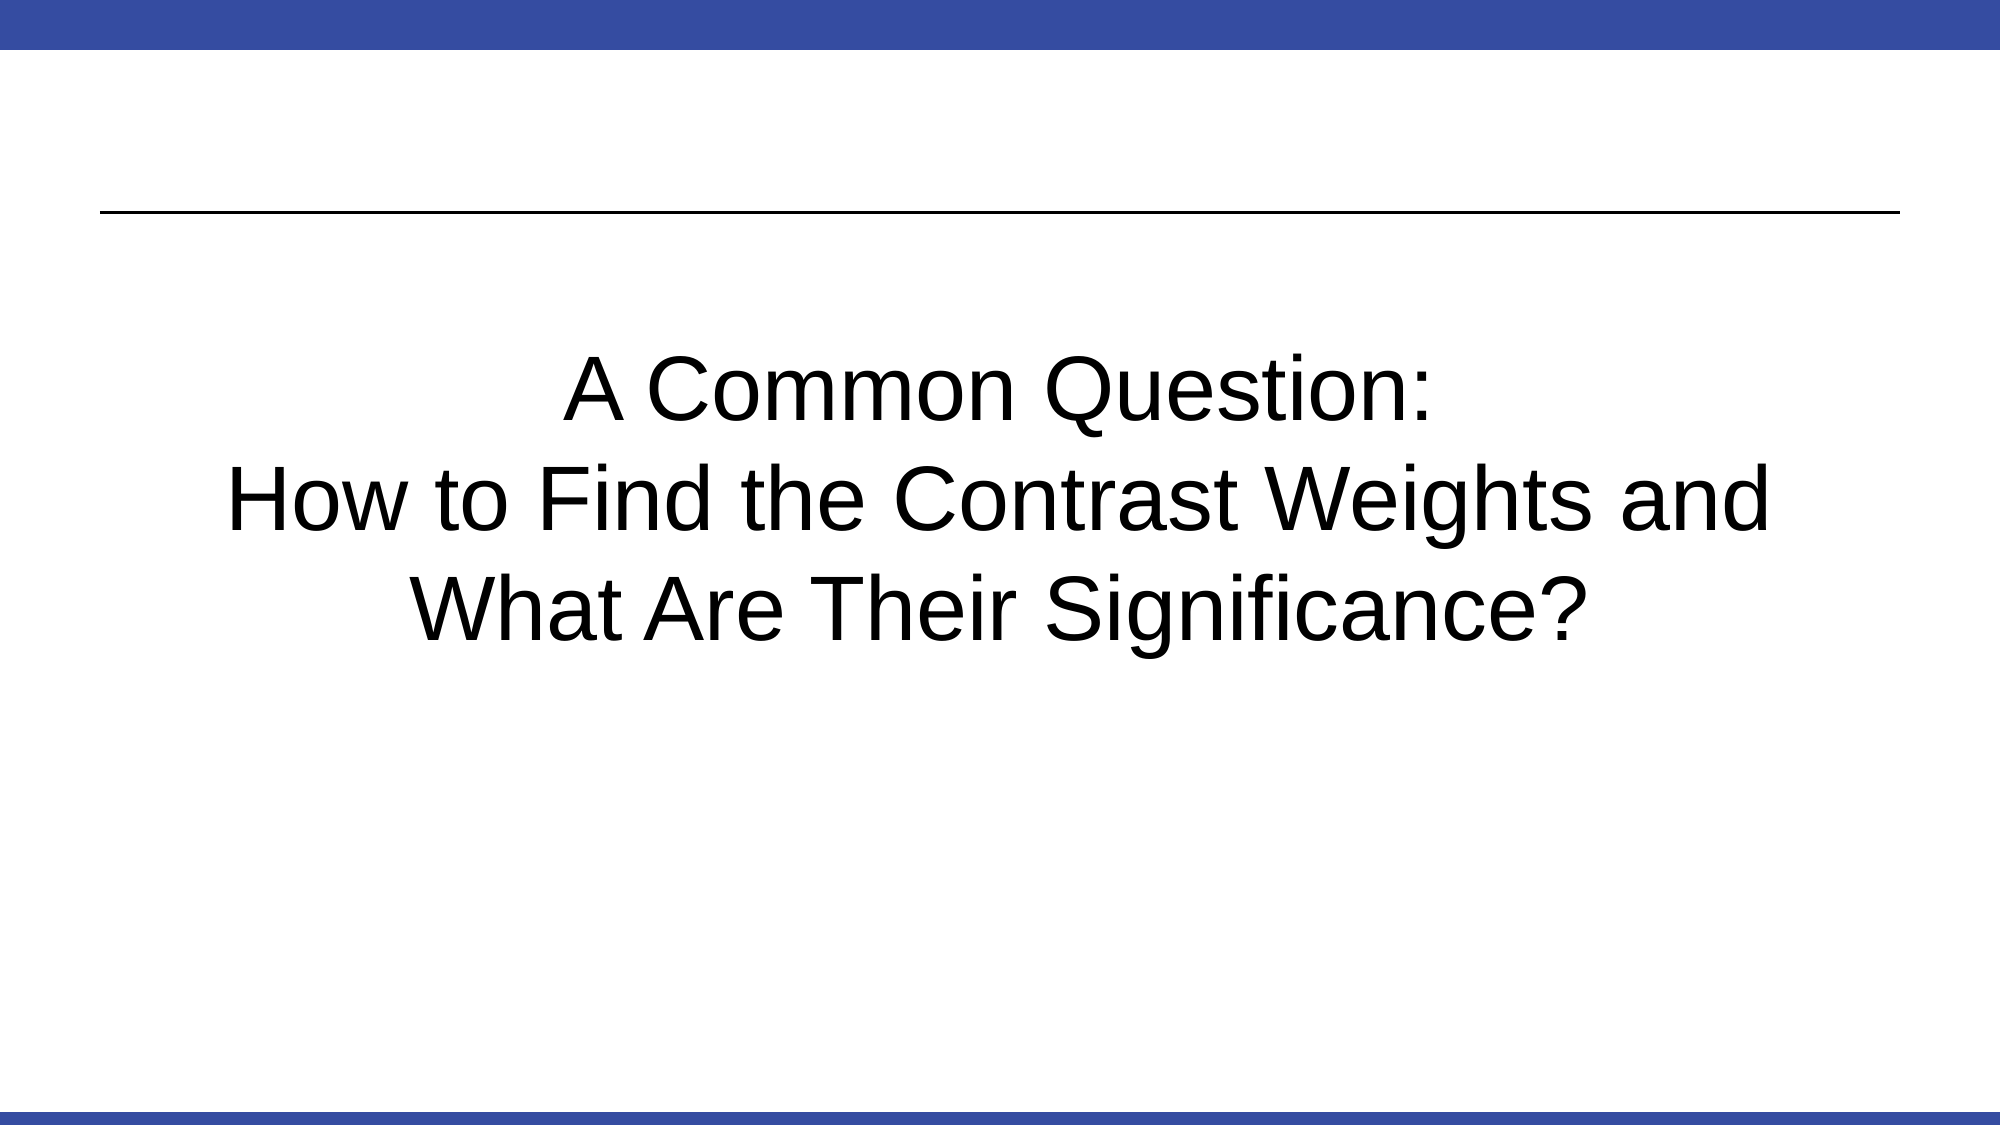

# A Common Question: How to Find the Contrast Weights and What Are Their Significance?